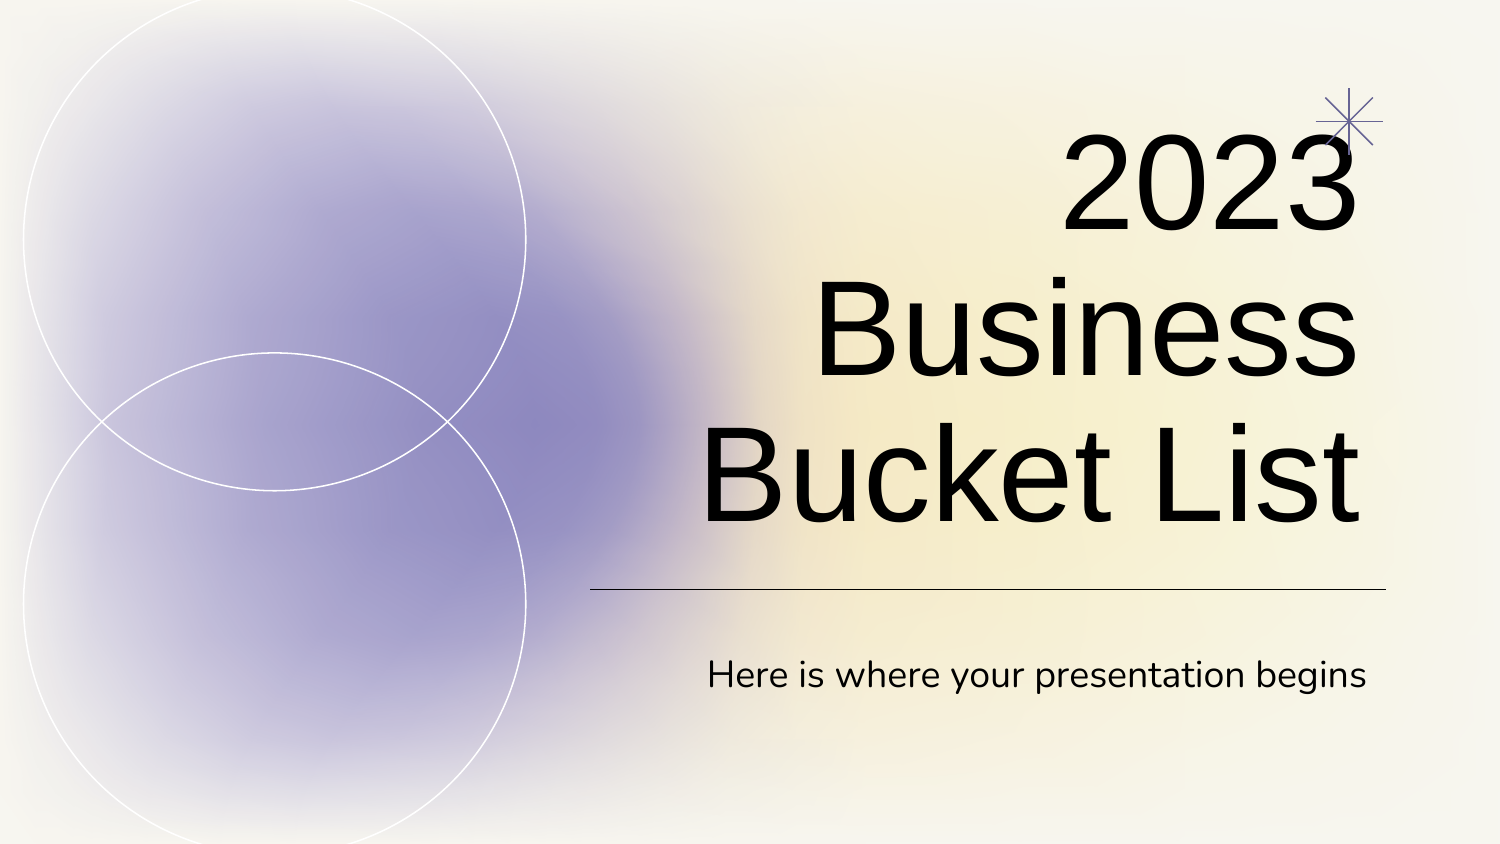

# 2023 Business Bucket List
Here is where your presentation begins